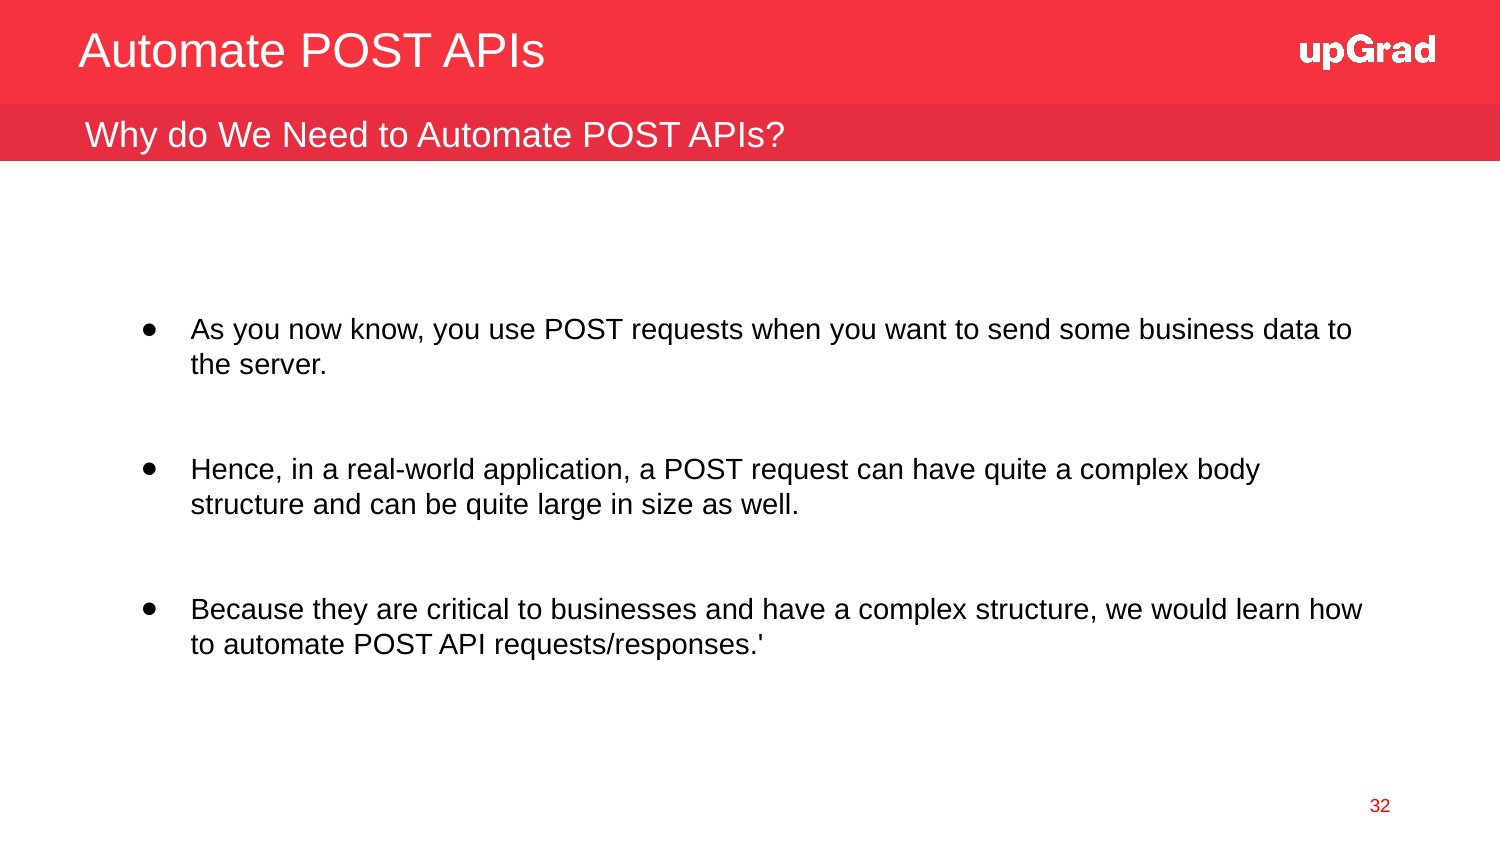

Automate POST APIs
       Why do We Need to Automate POST APIs?
As you now know, you use POST requests when you want to send some business data to the server.

Hence, in a real-world application, a POST request can have quite a complex body structure and can be quite large in size as well.

Because they are critical to businesses and have a complex structure, we would learn how to automate POST API requests/responses.'
32